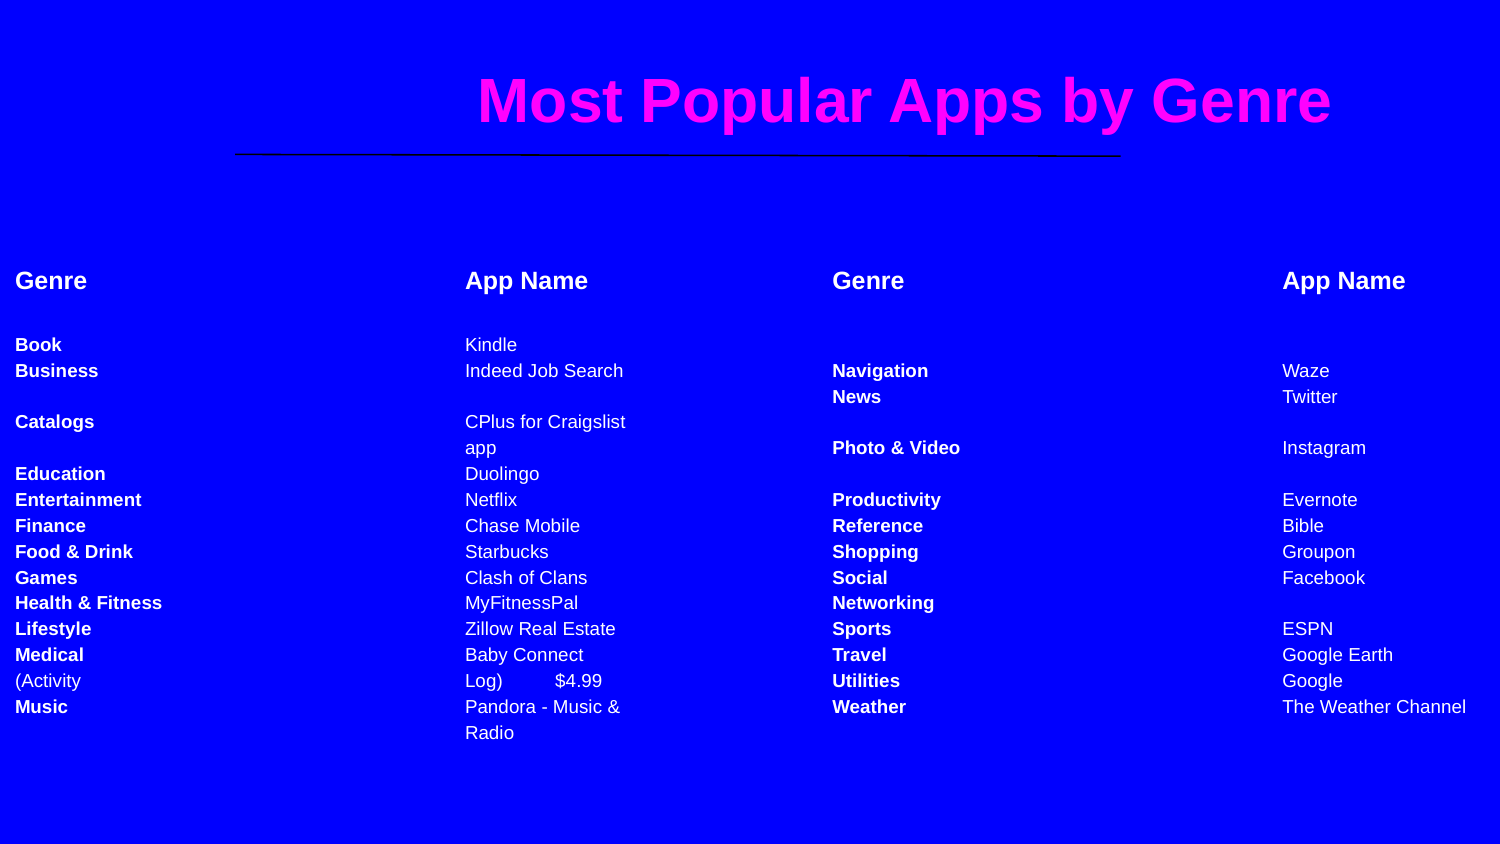

Most Popular Apps by Genre
Genre 			App Name

Book	 		Kindle
Business			Indeed Job Search
Catalogs			CPlus for Craigslist 			app
Education			Duolingo
Entertainment			Netflix
Finance			Chase Mobile
Food & Drink			Starbucks
Games			Clash of Clans
Health & Fitness			MyFitnessPal
Lifestyle			Zillow Real Estate
Medical			Baby Connect (Activity 			Log)          $4.99
Music			Pandora - Music & 			Radio

Genre 			App Name

Navigation			Waze
News	        		Twitter
Photo & Video			Instagram
Productivity			Evernote
Reference			Bible
Shopping			Groupon
Social 			Facebook
Networking
Sports			ESPN
Travel			Google Earth
Utilities			Google
Weather			The Weather Channel